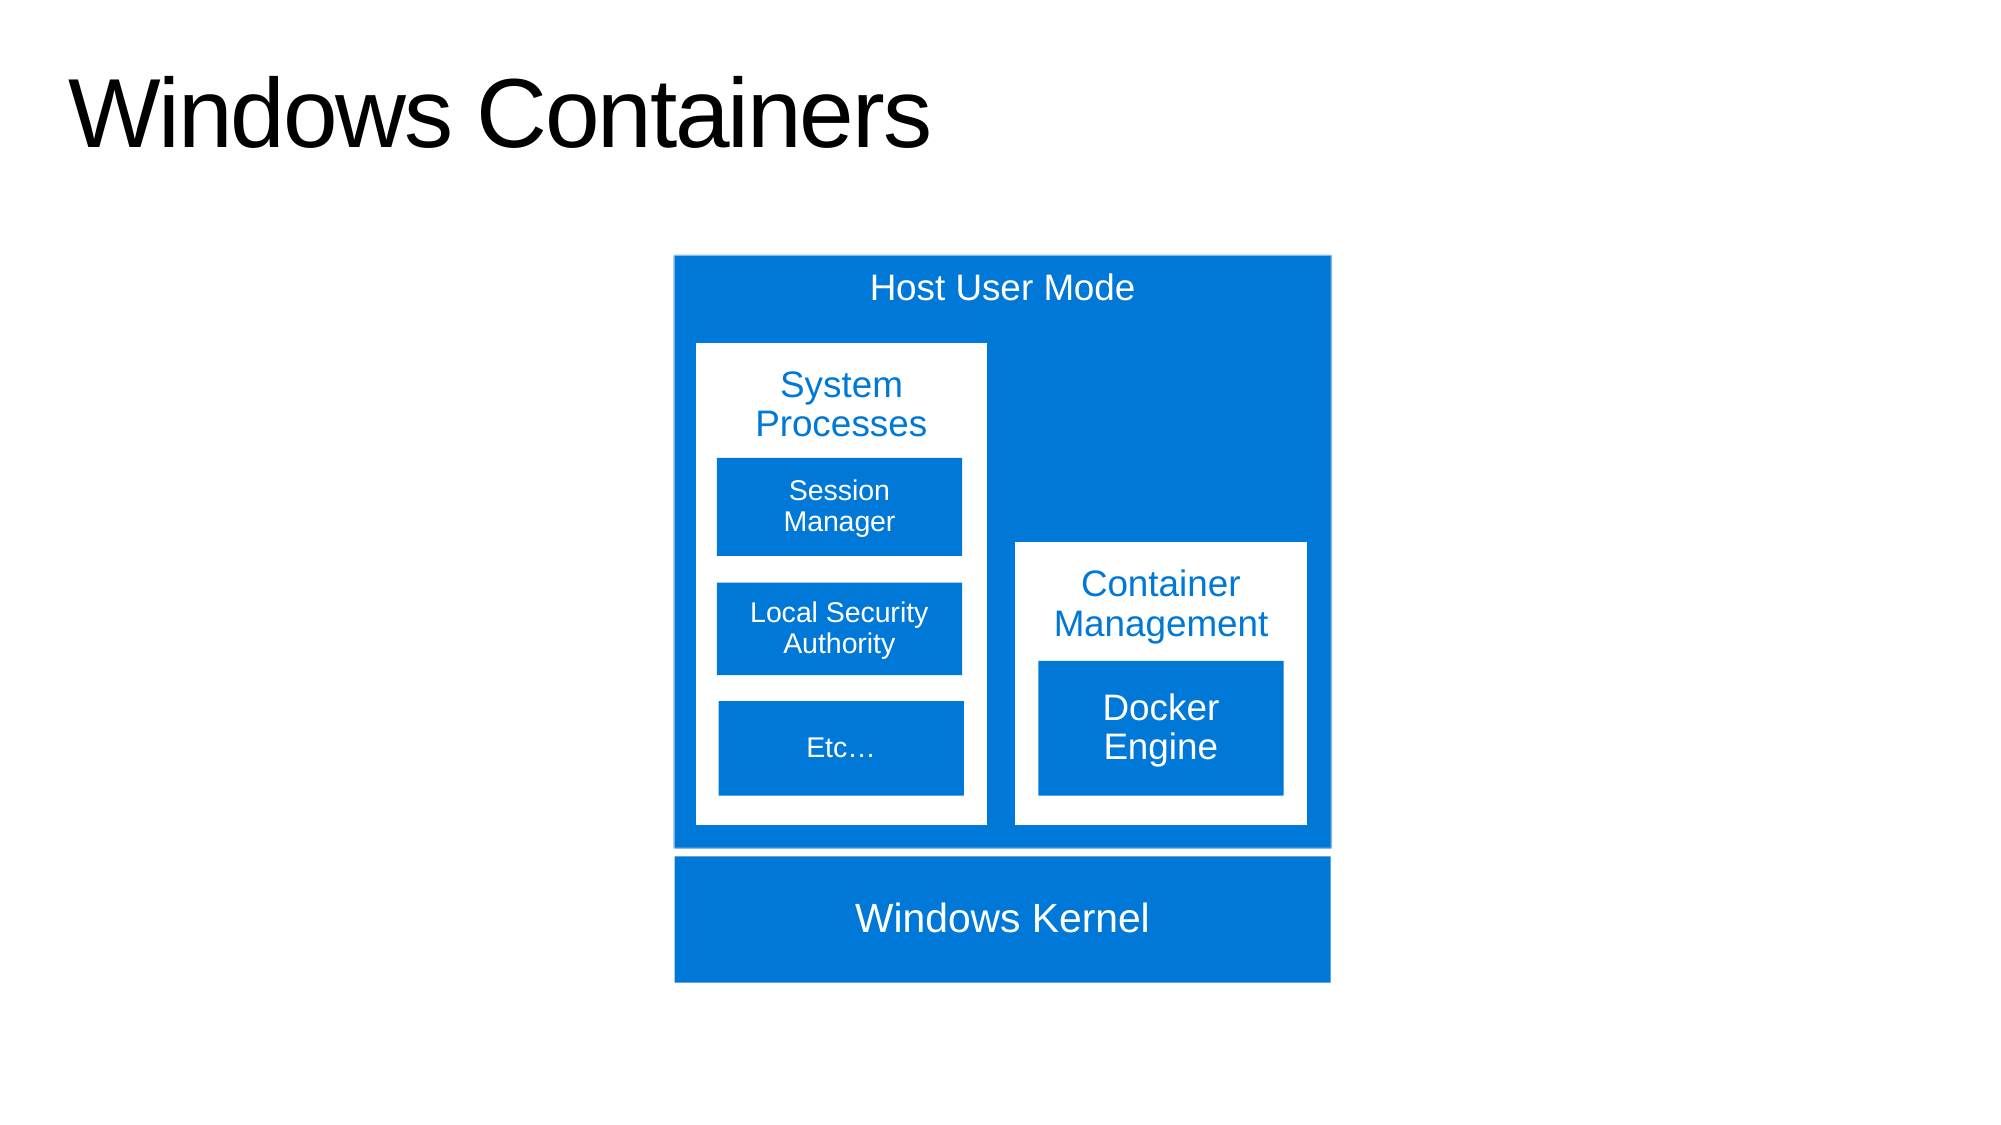

# Windows Containers
Host User Mode
System Processes
Session Manager
Container Management
Local Security Authority
Docker Engine
Etc…
Windows Kernel